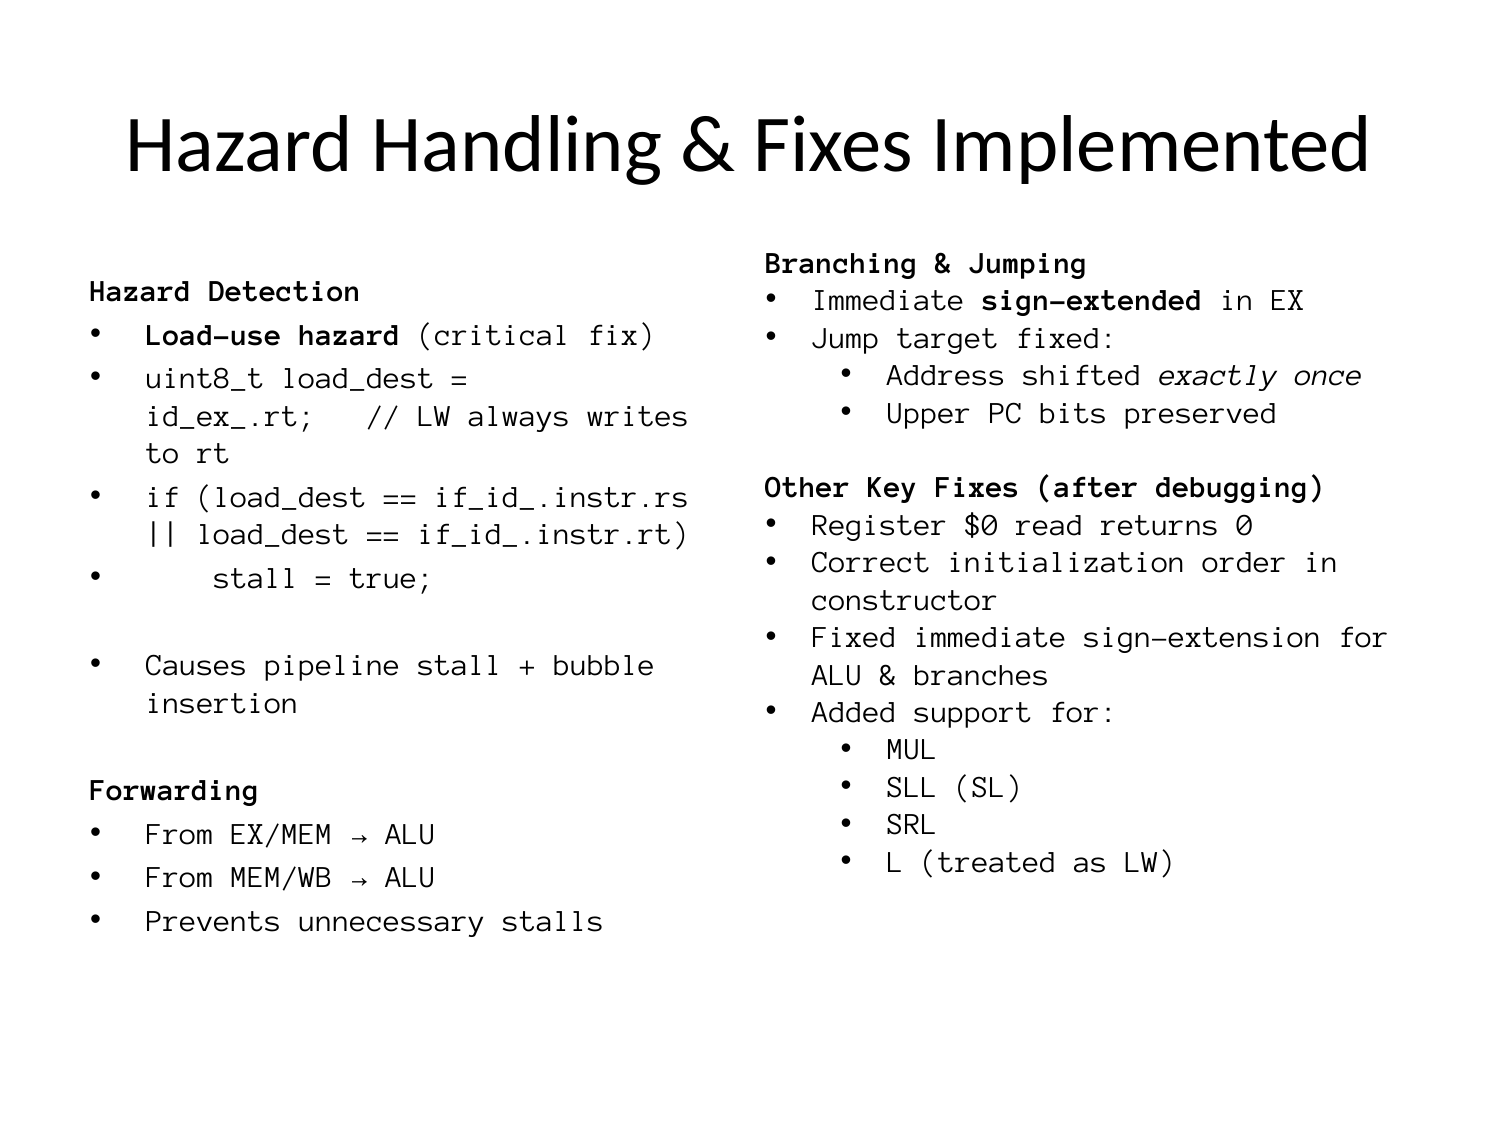

# Hazard Handling & Fixes Implemented
Branching & Jumping
Immediate sign-extended in EX
Jump target fixed:
Address shifted exactly once
Upper PC bits preserved

Other Key Fixes (after debugging)
Register $0 read returns 0
Correct initialization order in constructor
Fixed immediate sign-extension for ALU & branches
Added support for:
MUL
SLL (SL)
SRL
L (treated as LW)

Hazard Detection
Load-use hazard (critical fix)
uint8_t load_dest = id_ex_.rt;   // LW always writes to rt
if (load_dest == if_id_.instr.rs || load_dest == if_id_.instr.rt)
    stall = true;

Causes pipeline stall + bubble insertion

Forwarding
From EX/MEM → ALU
From MEM/WB → ALU
Prevents unnecessary stalls